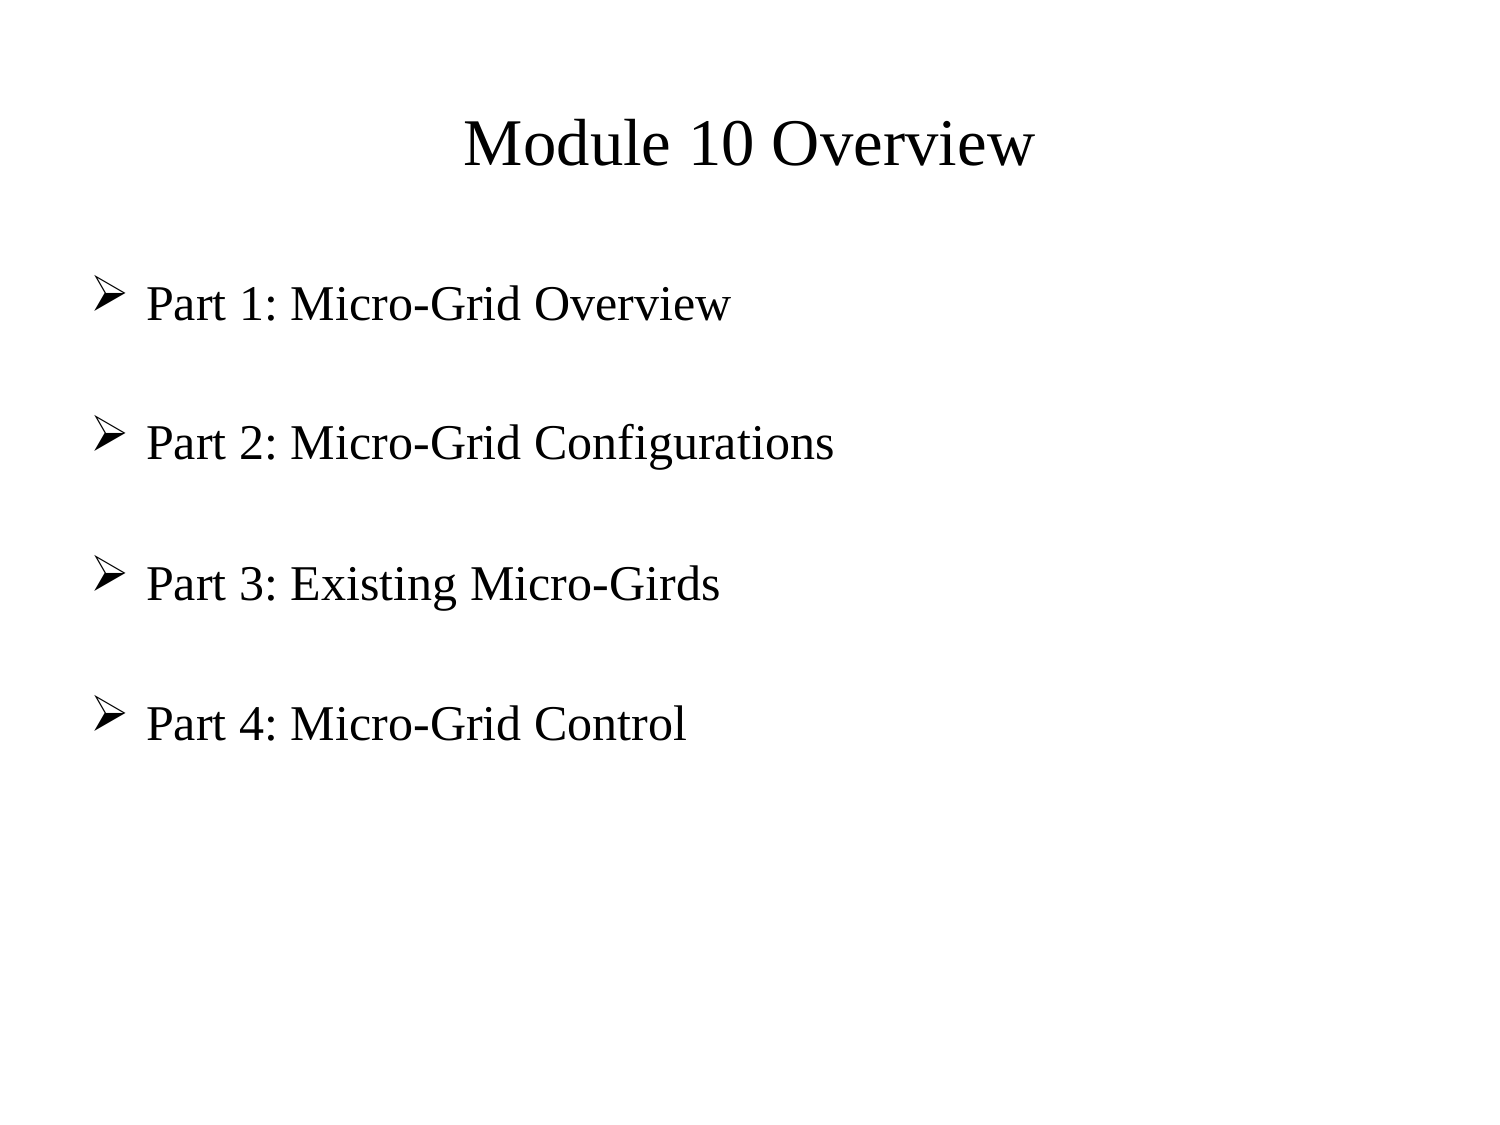

# Module 10 Overview
Part 1: Micro-Grid Overview

Part 2: Micro-Grid Configurations

Part 3: Existing Micro-Girds

Part 4: Micro-Grid Control